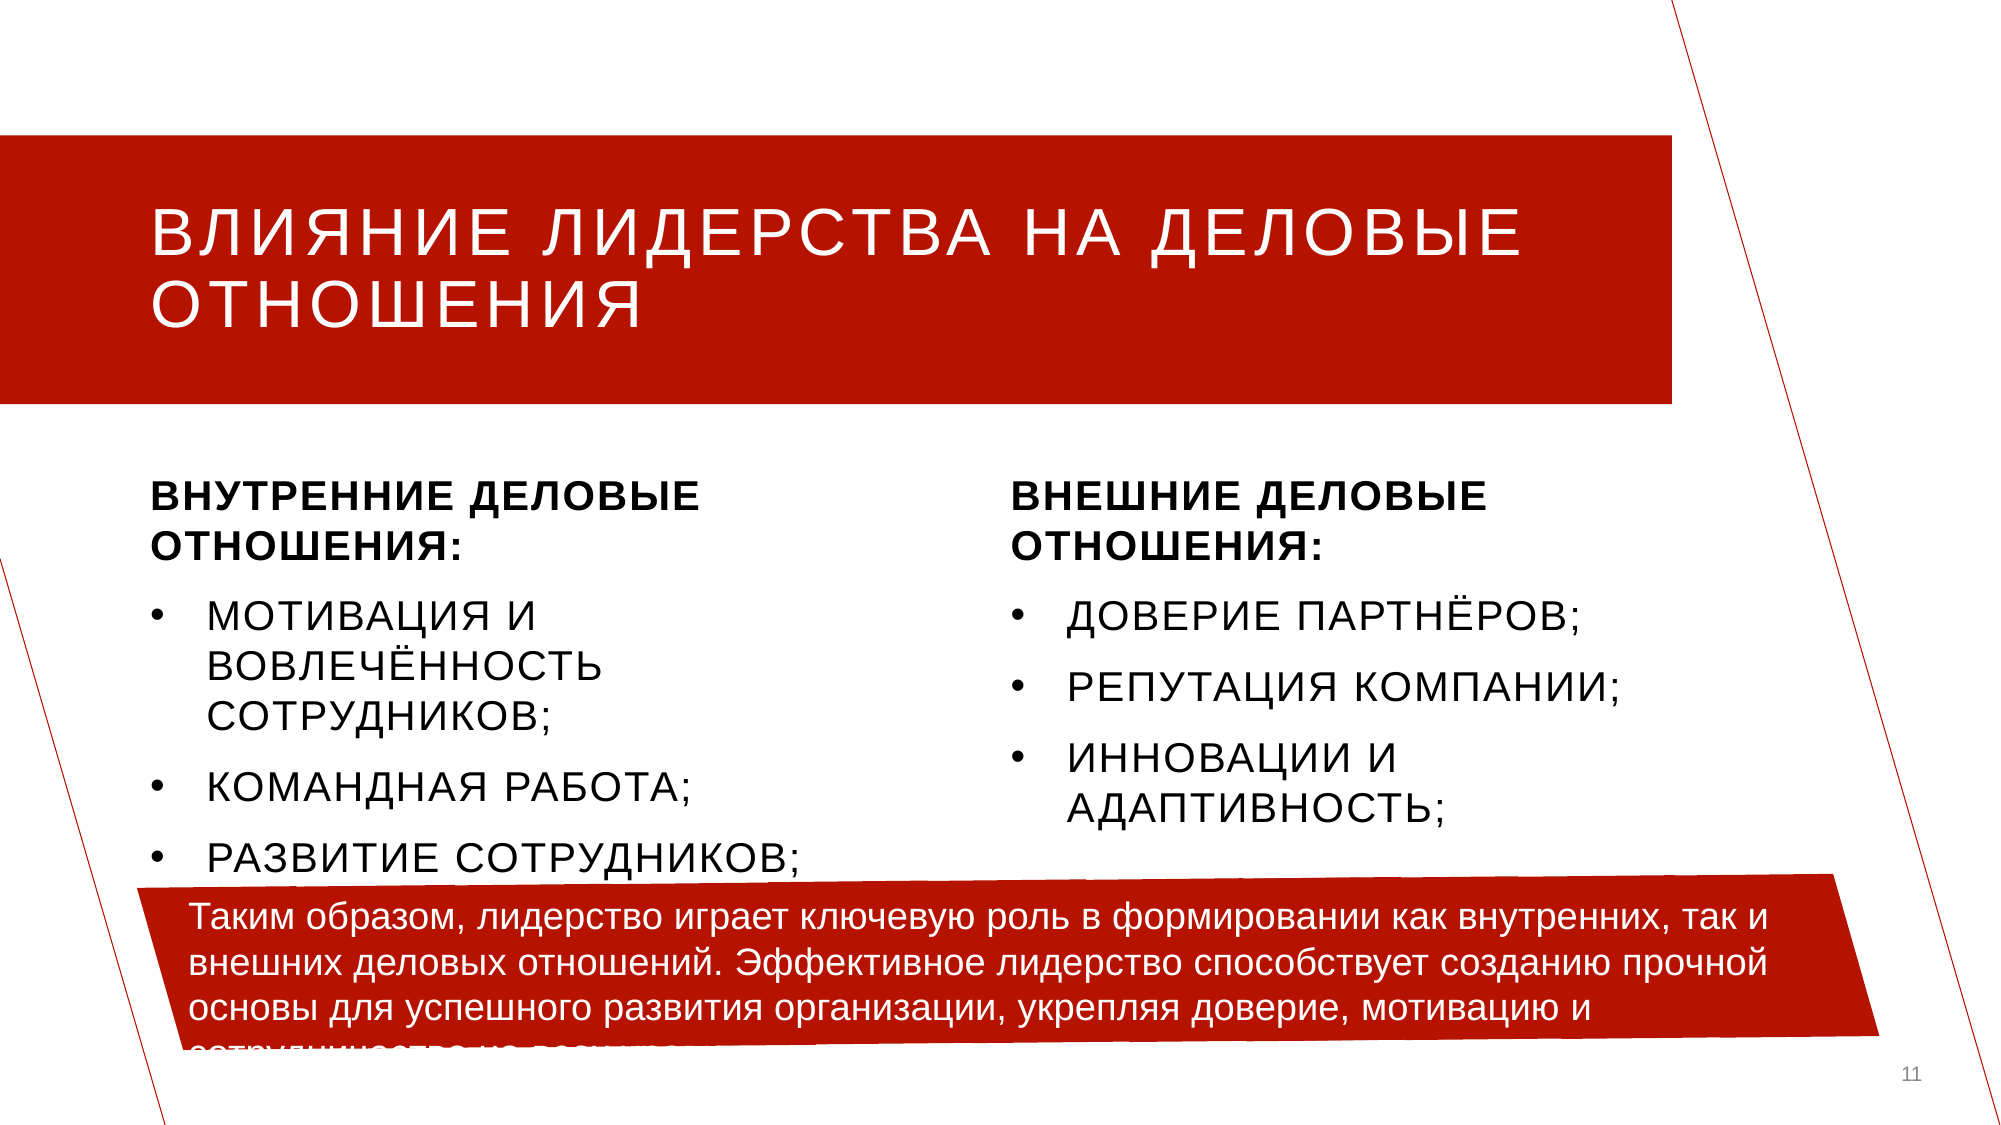

# Влияние лидерства на деловые отношения
Внутренние деловые отношения:
Мотивация и вовлечённость сотрудников;
Командная работа;
Развитие сотрудников;

Внешние деловые отношения:
Доверие партнёров;
Репутация компании;
Инновации и адаптивность;

Таким образом, лидерство играет ключевую роль в формировании как внутренних, так и внешних деловых отношений. Эффективное лидерство способствует созданию прочной основы для успешного развития организации, укрепляя доверие, мотивацию и сотрудничество на всех уровнях.
11